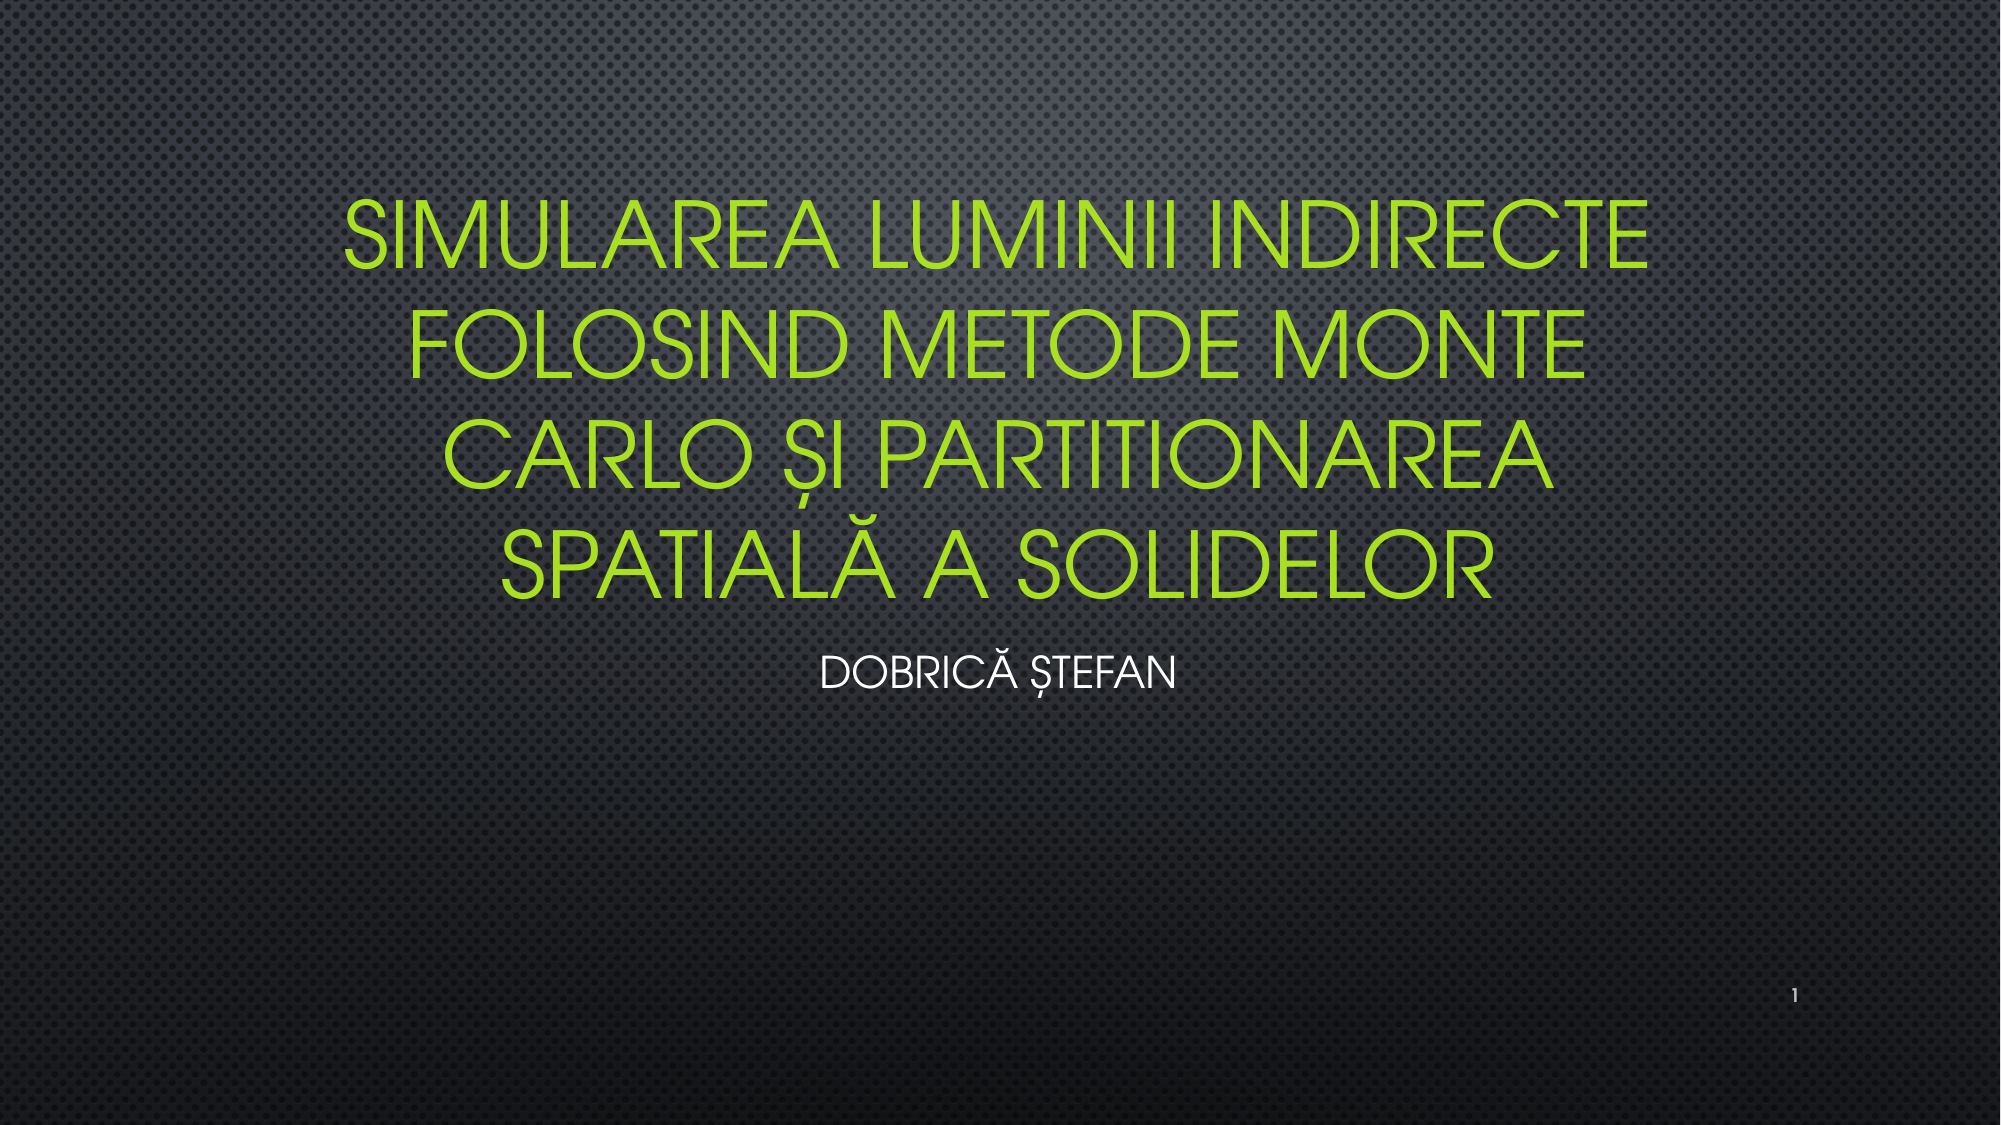

# Simularea luminii indirecte folosind metode Monte Carlo și partitionarea spatială a solidelor
Dobrică Ștefan
1